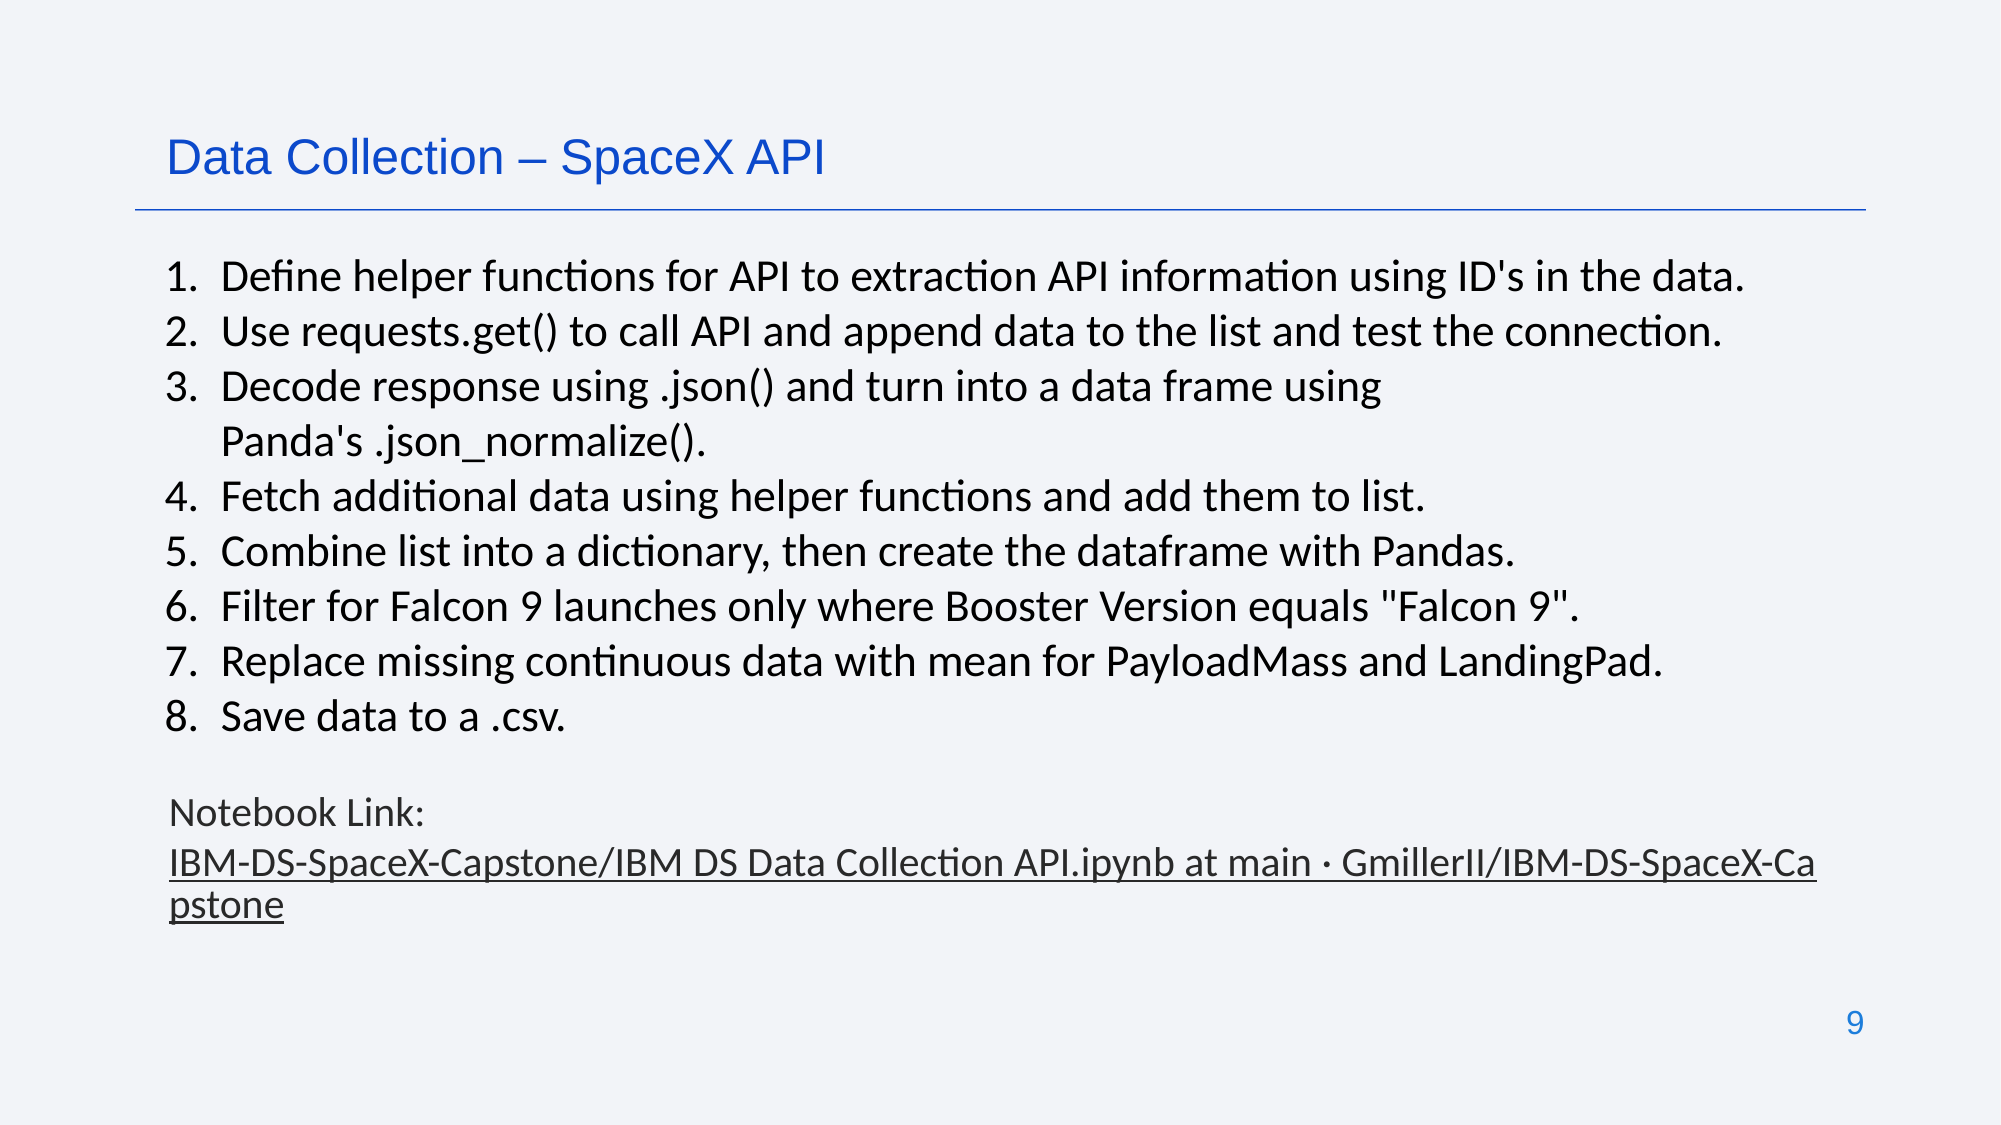

Data Collection – SpaceX API
Define helper functions for API to extraction API information using ID's in the data.
Use requests.get() to call API and append data to the list and test the connection.
Decode response using .json() and turn into a data frame using Panda's .json_normalize().
Fetch additional data using helper functions and add them to list.
Combine list into a dictionary, then create the dataframe with Pandas.
Filter for Falcon 9 launches only where Booster Version equals "Falcon 9".
Replace missing continuous data with mean for PayloadMass and LandingPad.
Save data to a .csv.
Notebook Link: IBM-DS-SpaceX-Capstone/IBM DS Data Collection API.ipynb at main · GmillerII/IBM-DS-SpaceX-Capstone
9